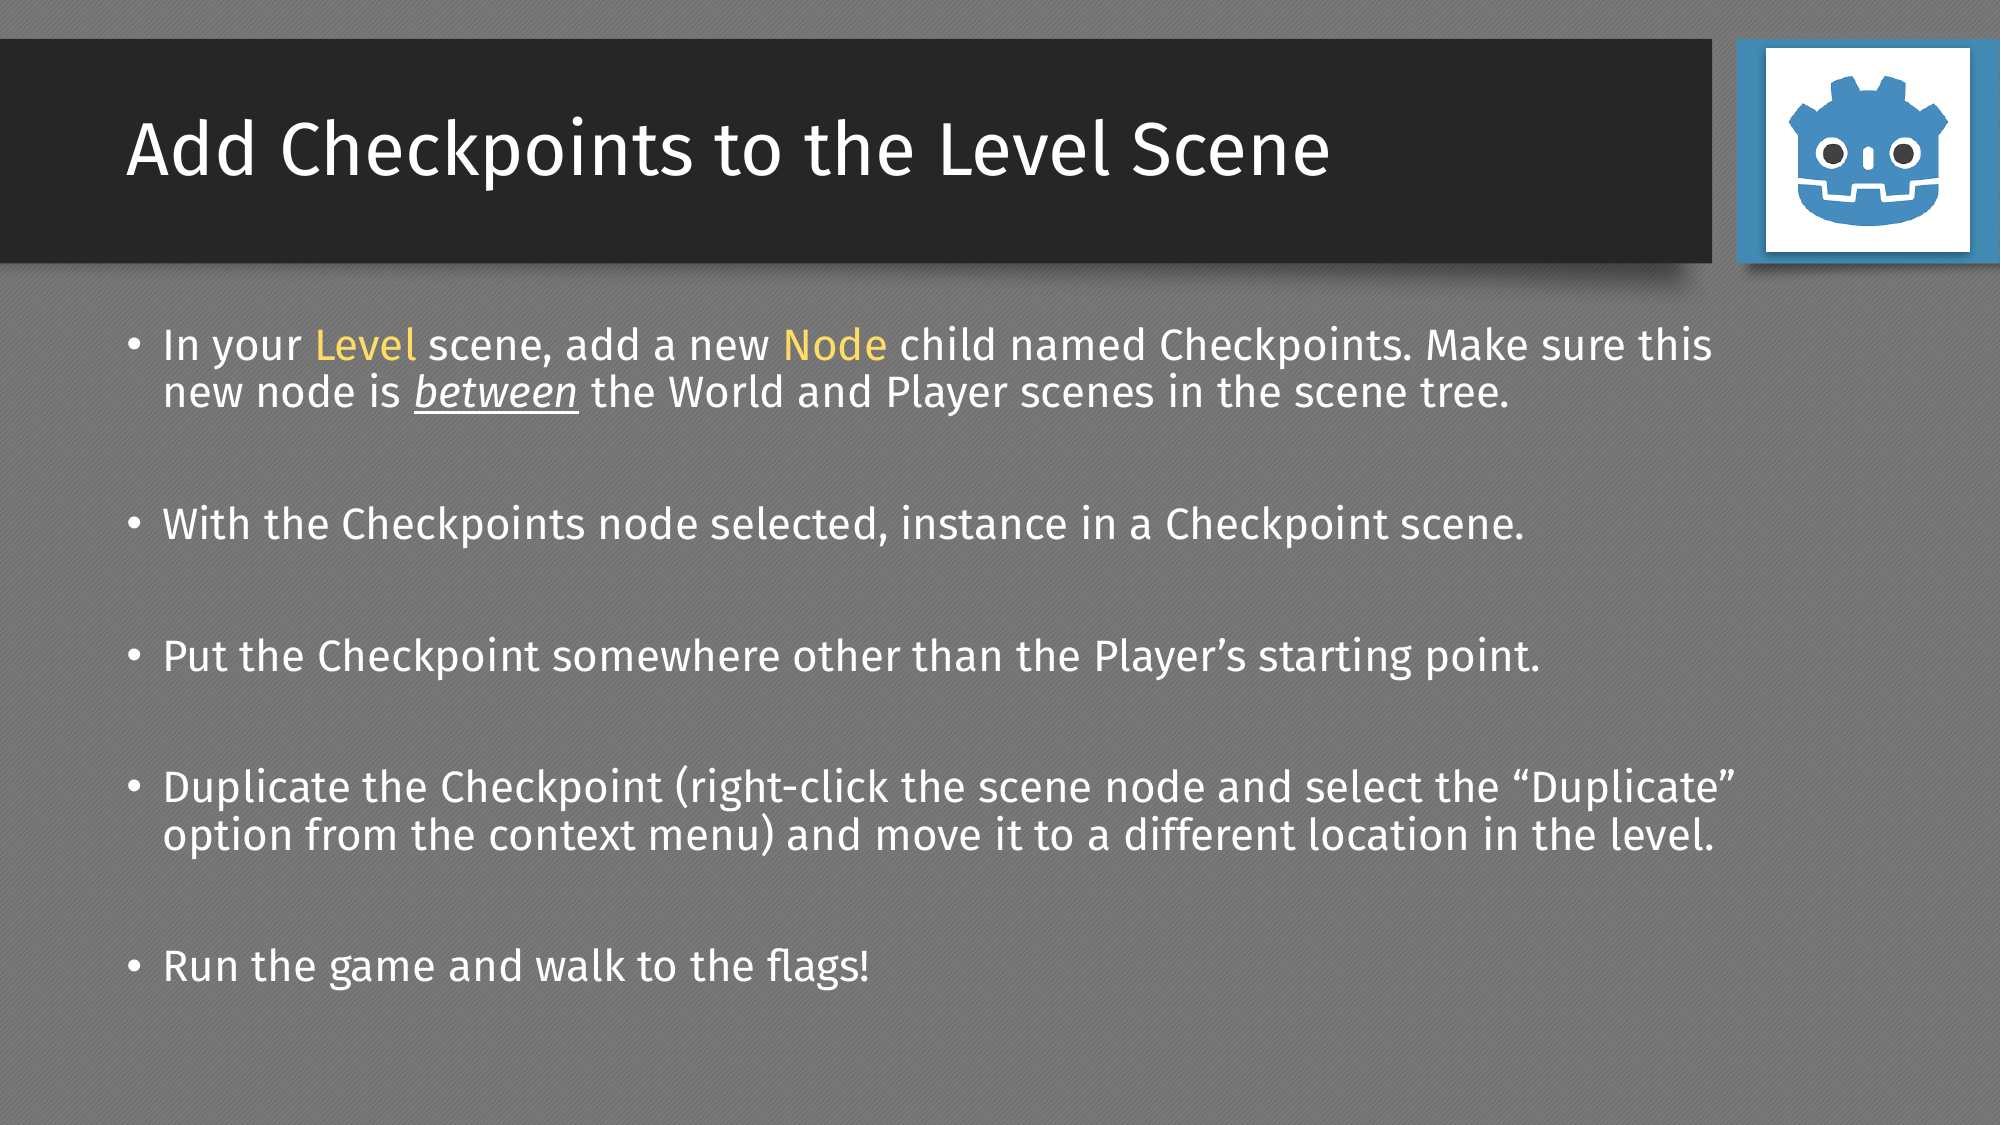

# Add Checkpoints to the Level Scene
In your Level scene, add a new Node child named Checkpoints. Make sure this new node is between the World and Player scenes in the scene tree.

With the Checkpoints node selected, instance in a Checkpoint scene.

Put the Checkpoint somewhere other than the Player’s starting point.

Duplicate the Checkpoint (right-click the scene node and select the “Duplicate” option from the context menu) and move it to a different location in the level.

Run the game and walk to the flags!